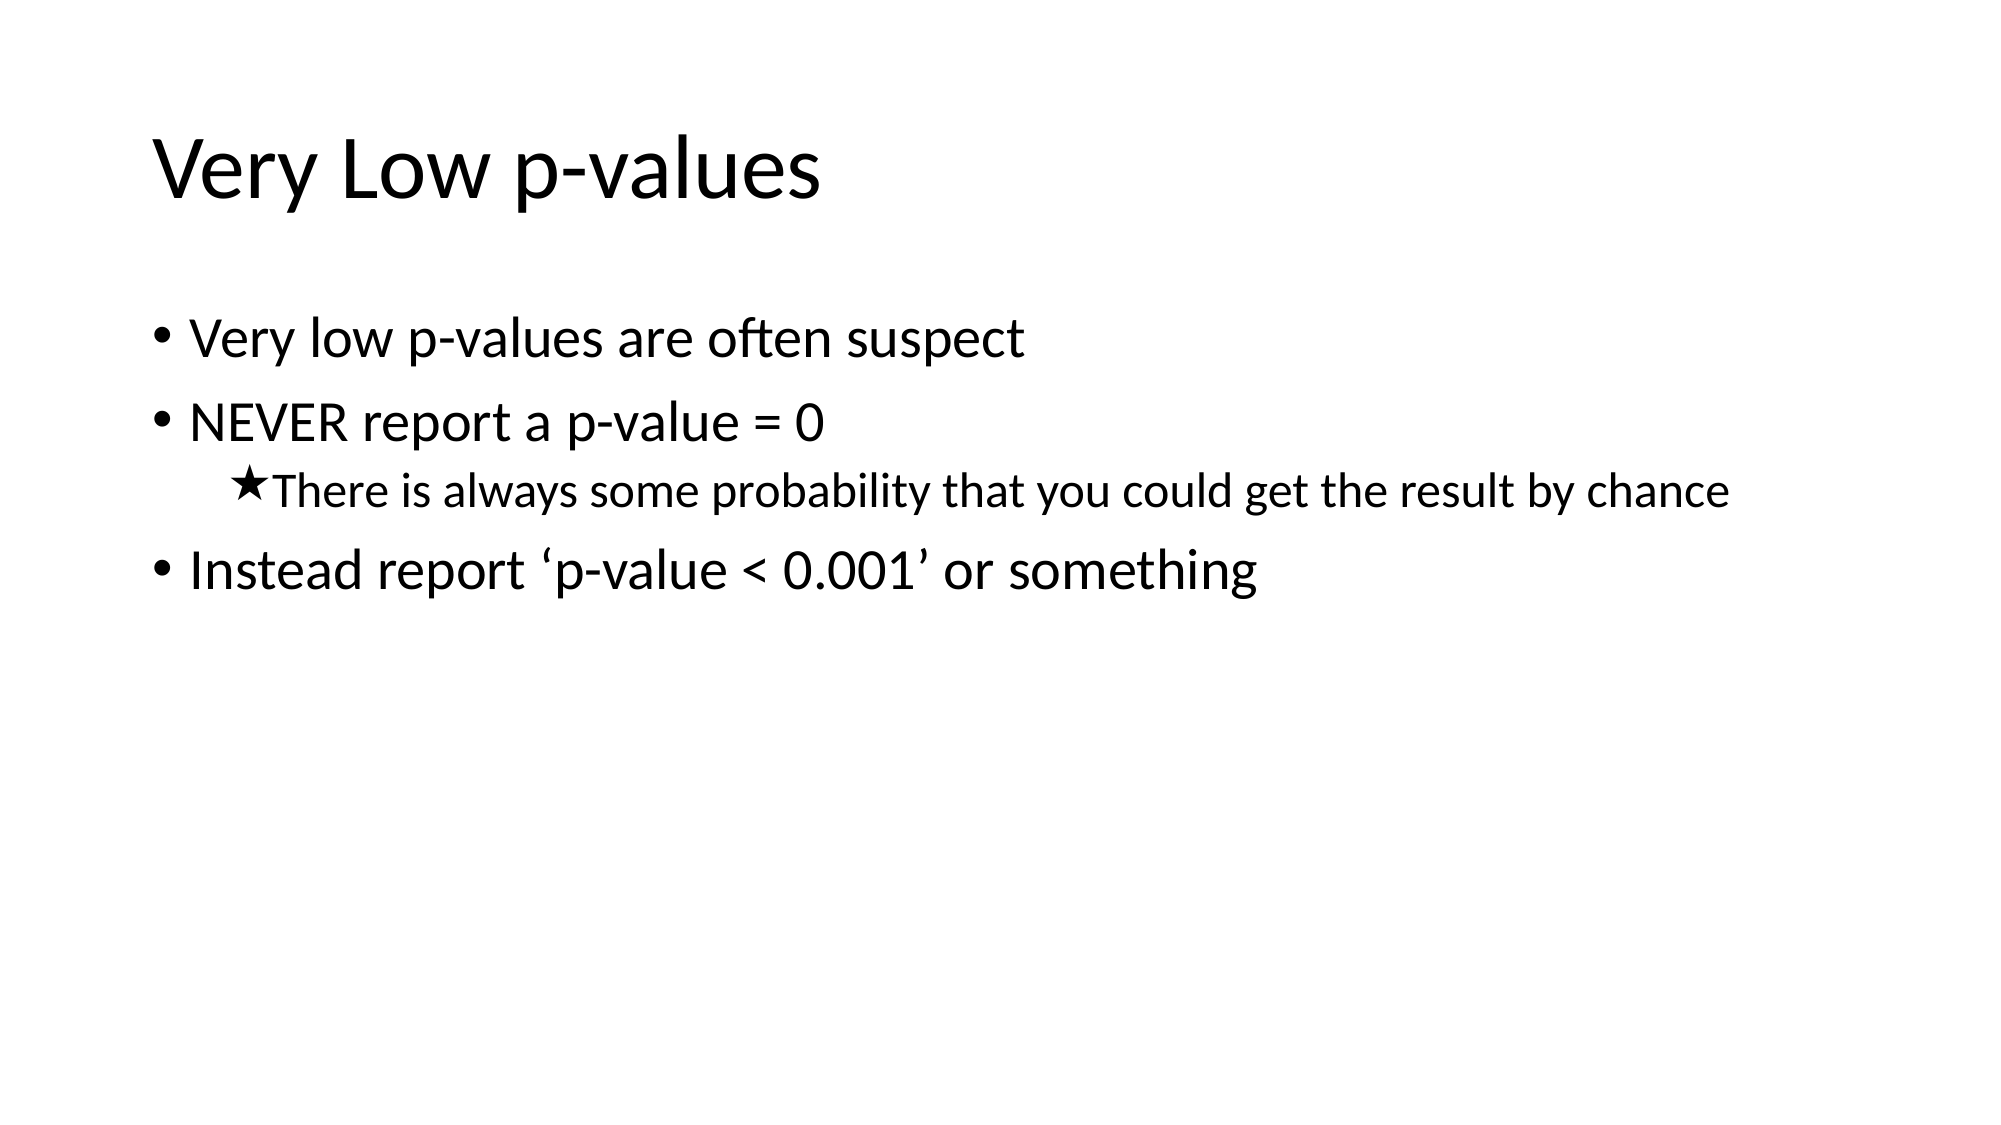

# Very Low p-values
Very low p-values are often suspect
NEVER report a p-value = 0
There is always some probability that you could get the result by chance
Instead report ‘p-value < 0.001’ or something